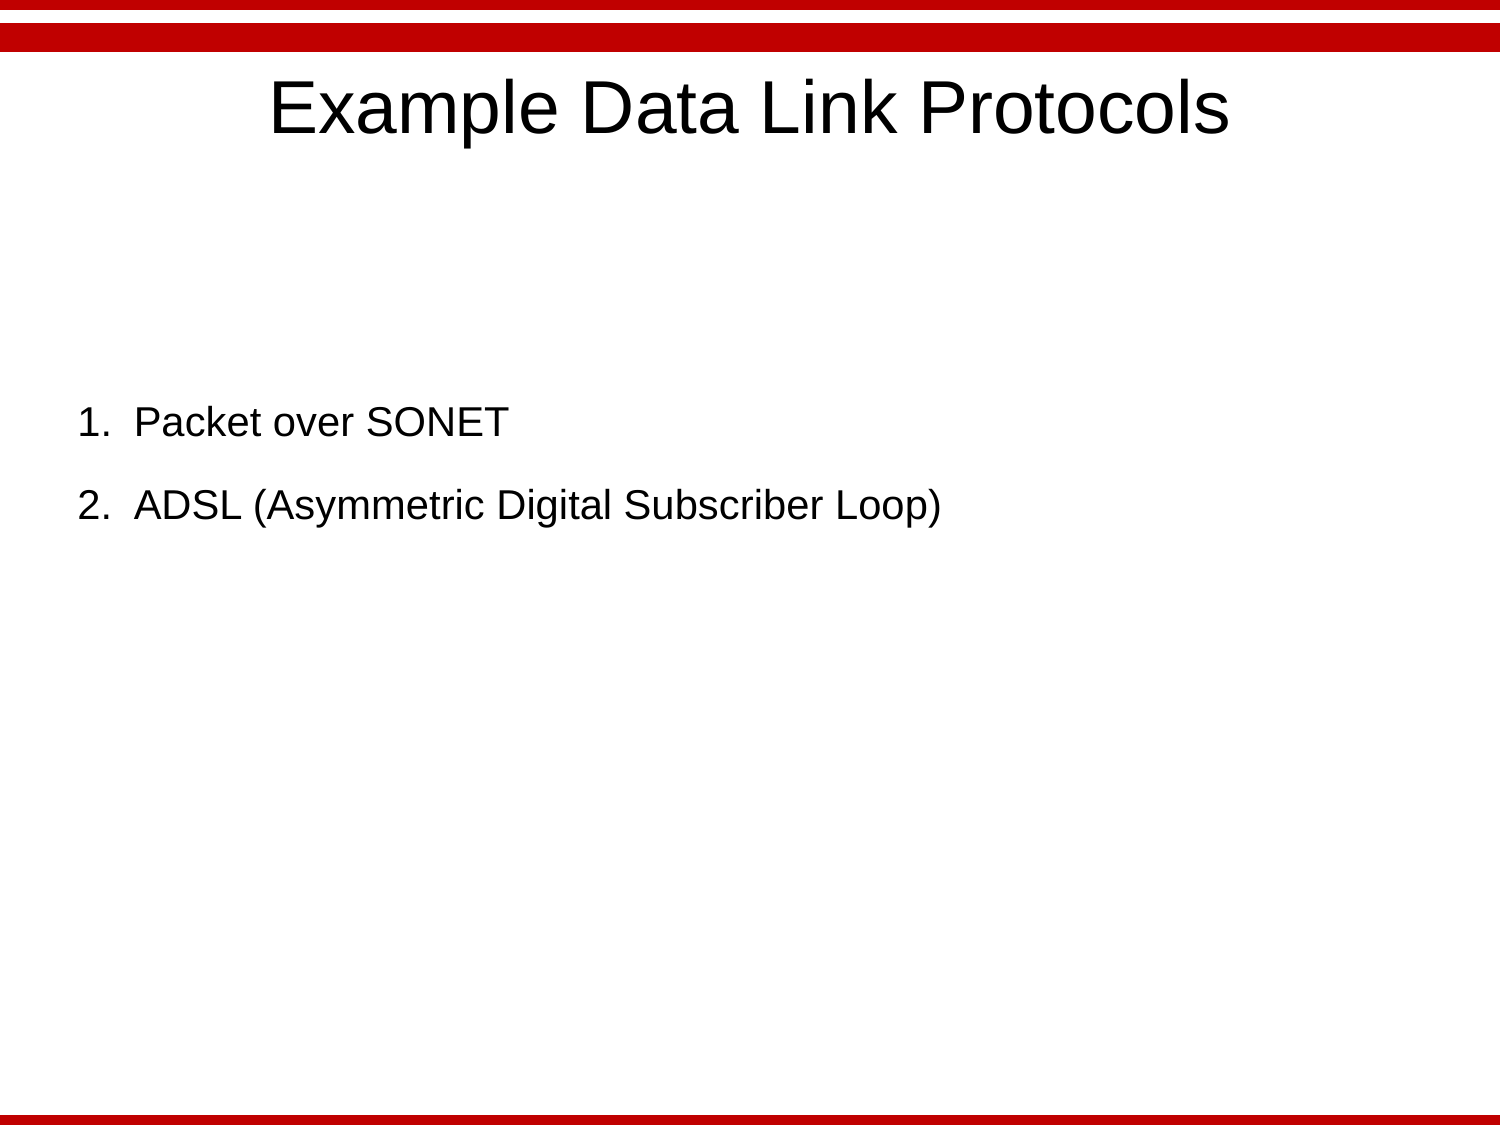

# Example Data Link Protocols
Packet over SONET
ADSL (Asymmetric Digital Subscriber Loop)